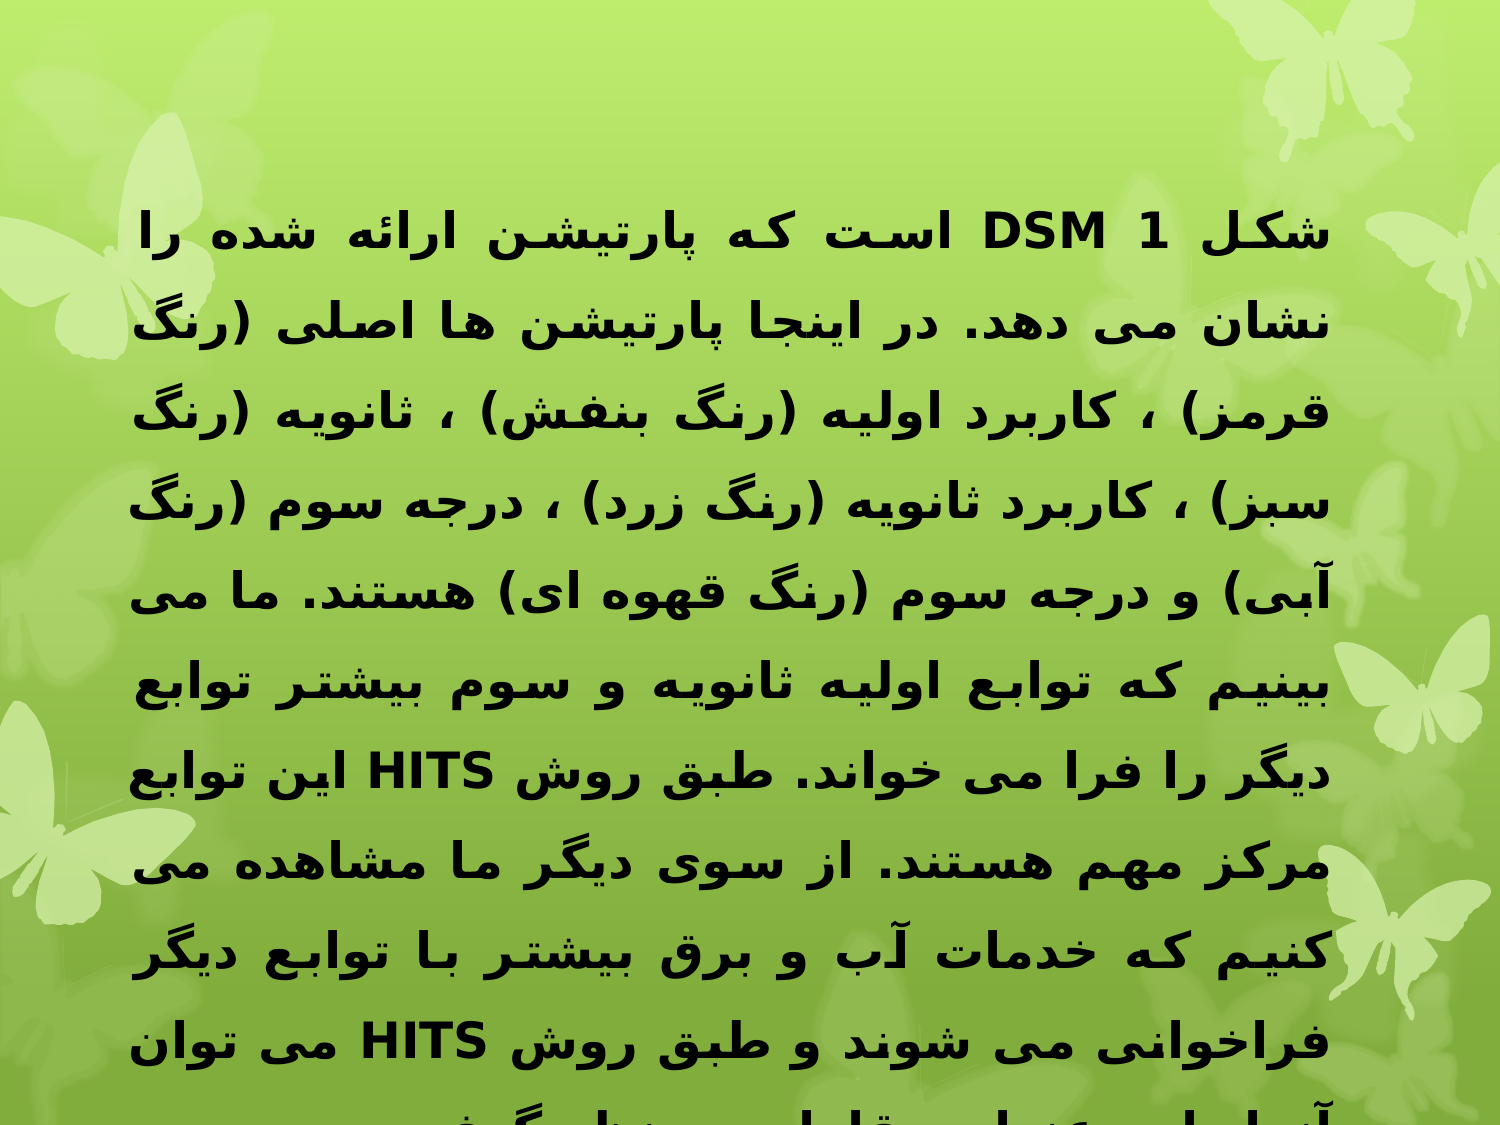

شکل 1 DSM است که پارتیشن ارائه شده را نشان می دهد. در اینجا پارتیشن ها اصلی (رنگ قرمز) ، کاربرد اولیه (رنگ بنفش) ، ثانویه (رنگ سبز) ، کاربرد ثانویه (رنگ زرد) ، درجه سوم (رنگ آبی) و درجه سوم (رنگ قهوه ای) هستند. ما می بینیم که توابع اولیه ثانویه و سوم بیشتر توابع دیگر را فرا می خواند. طبق روش HITS این توابع مرکز مهم هستند. از سوی دیگر ما مشاهده می کنیم که خدمات آب و برق بیشتر با توابع دیگر فراخوانی می شوند و طبق روش HITS می توان آنها را به عنوان مقامات در نظر گرفت.